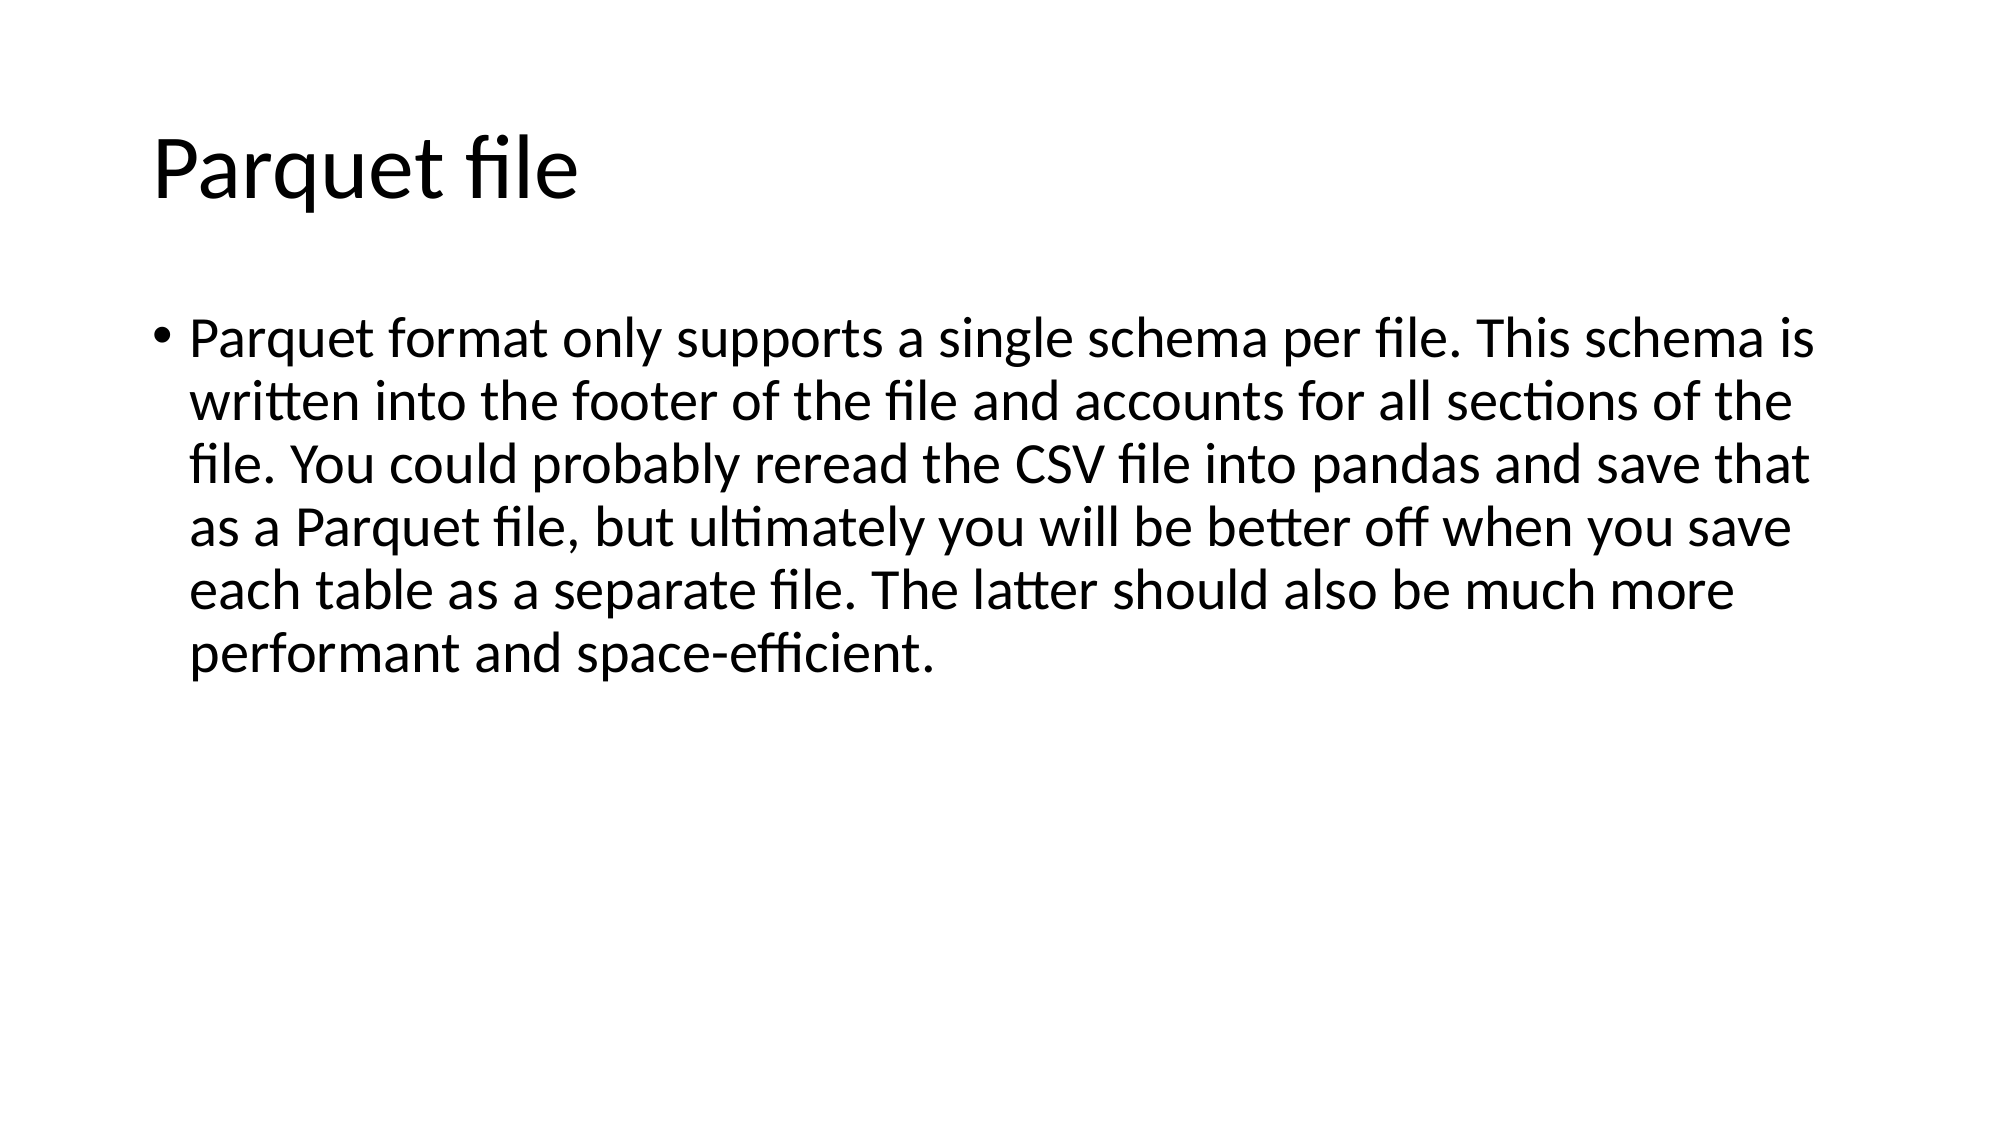

# Parquet file
Parquet format only supports a single schema per file. This schema is written into the footer of the file and accounts for all sections of the file. You could probably reread the CSV file into pandas and save that as a Parquet file, but ultimately you will be better off when you save each table as a separate file. The latter should also be much more performant and space-efficient.